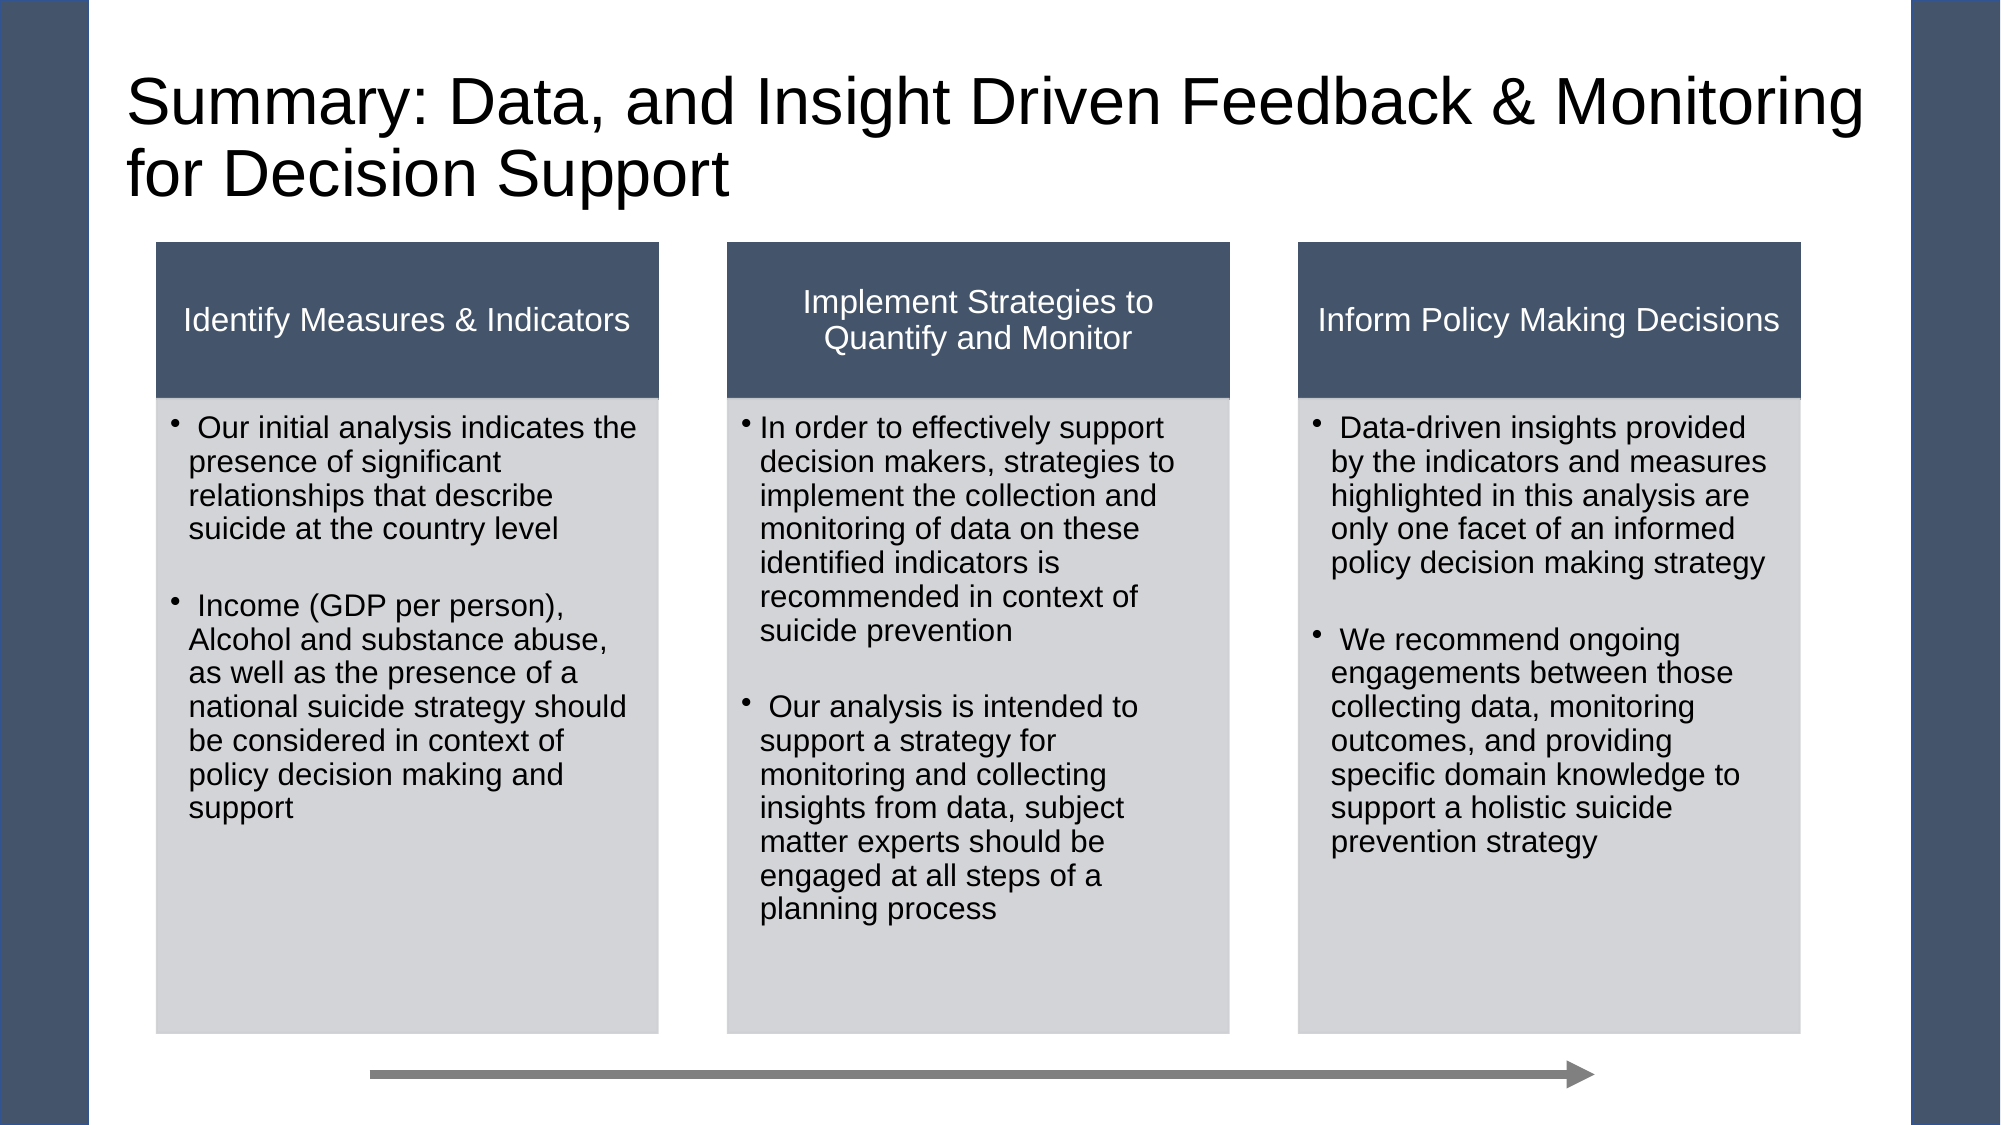

# Summary: Data, and Insight Driven Feedback & Monitoring for Decision Support
Identify Measures & Indicators
 Our initial analysis indicates the presence of significant relationships that describe suicide at the country level

 Income (GDP per person), Alcohol and substance abuse, as well as the presence of a national suicide strategy should be considered in context of policy decision making and support
Implement Strategies to Quantify and Monitor
In order to effectively support decision makers, strategies to implement the collection and monitoring of data on these identified indicators is recommended in context of suicide prevention

 Our analysis is intended to support a strategy for monitoring and collecting insights from data, subject matter experts should be engaged at all steps of a planning process
Inform Policy Making Decisions
 Data-driven insights provided by the indicators and measures highlighted in this analysis are only one facet of an informed policy decision making strategy

 We recommend ongoing engagements between those collecting data, monitoring outcomes, and providing specific domain knowledge to support a holistic suicide prevention strategy